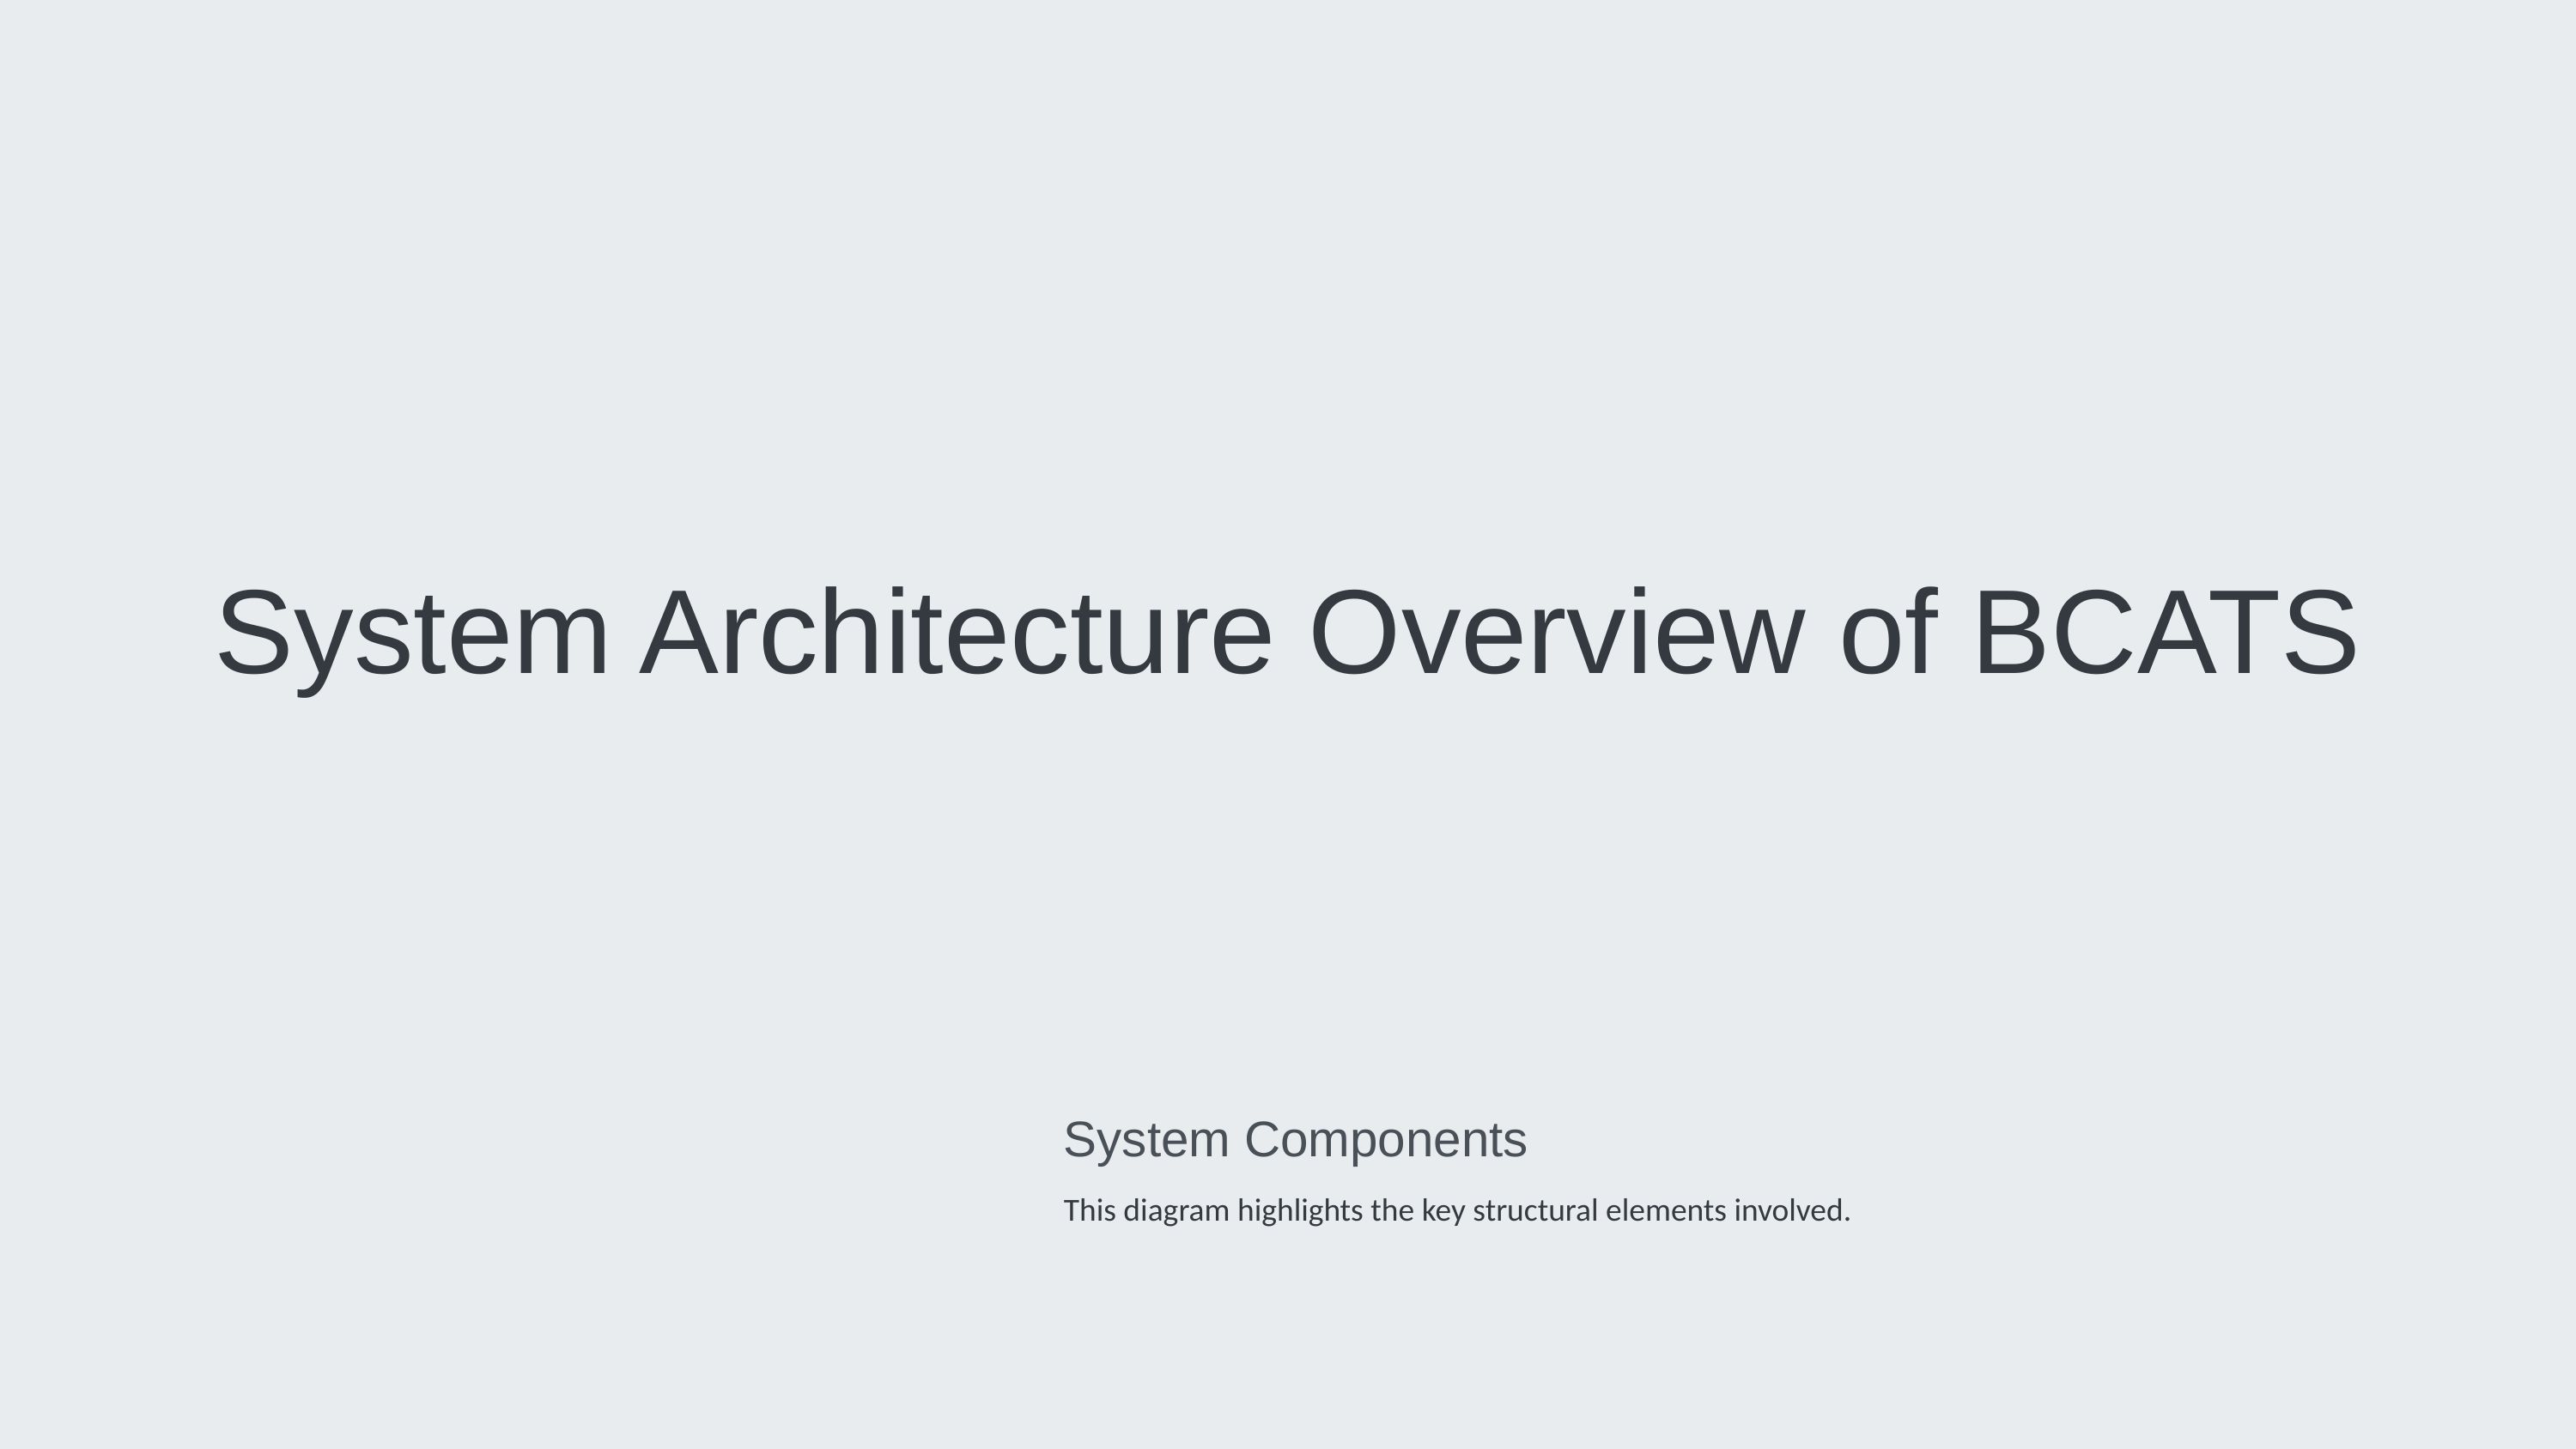

System Architecture Overview of BCATS
System Components
This diagram highlights the key structural elements involved.